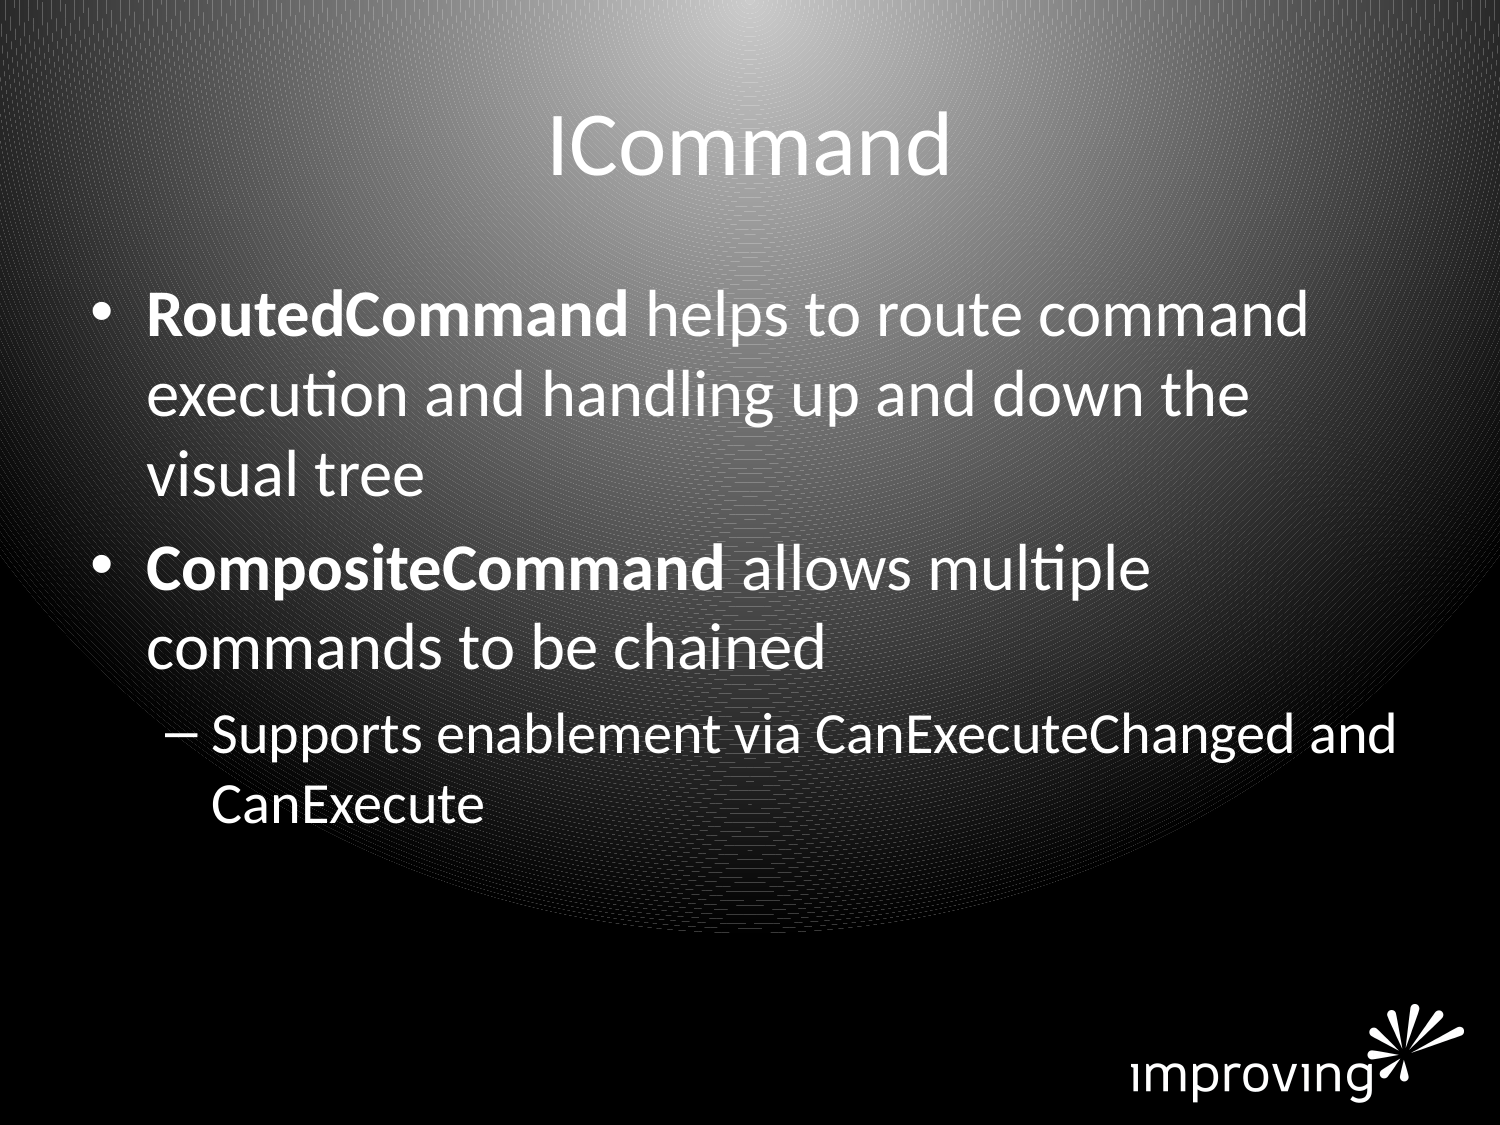

# ICommand
RoutedCommand helps to route command execution and handling up and down the visual tree
CompositeCommand allows multiple commands to be chained
Supports enablement via CanExecuteChanged and CanExecute